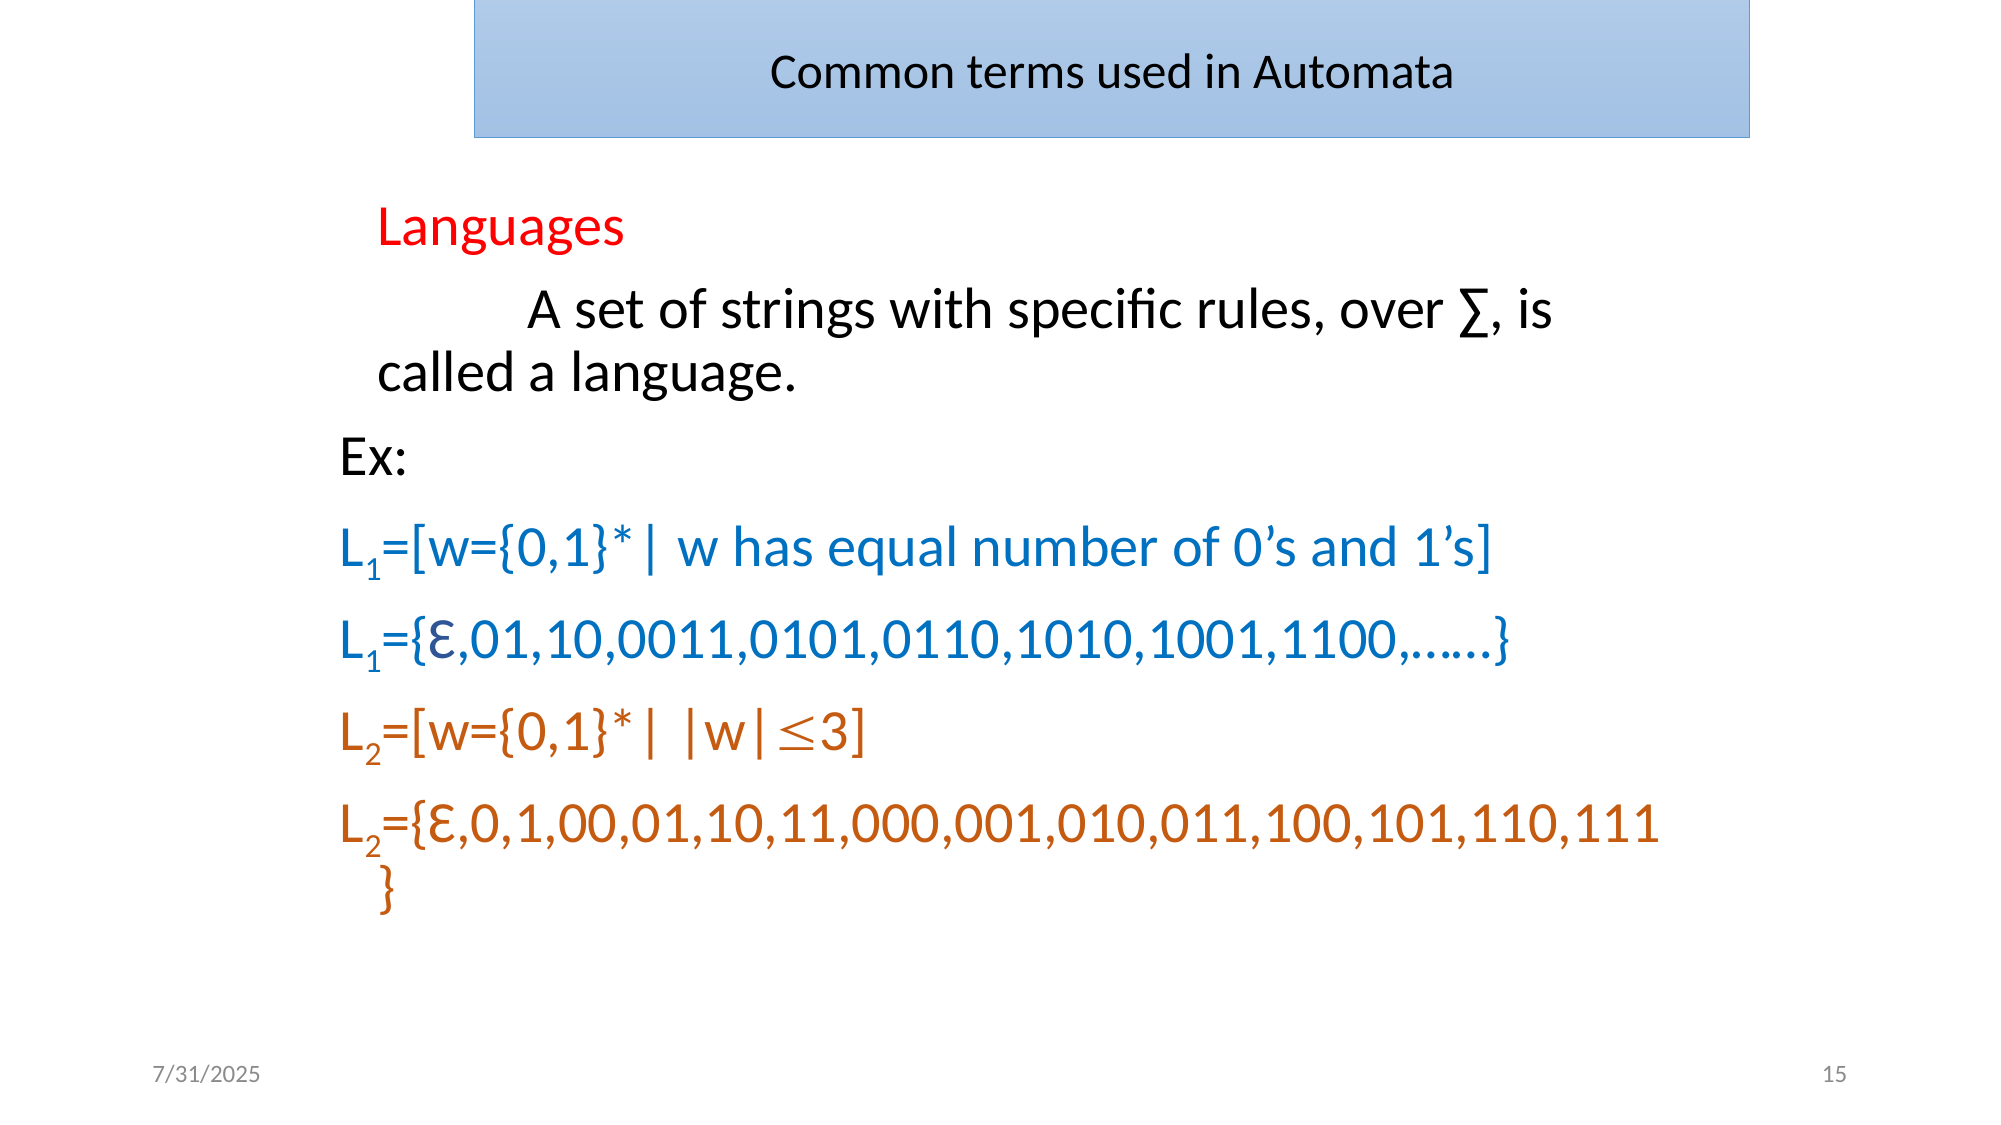

Common terms used in Automata
	Languages
		A set of strings with specific rules, over ∑, is called a language.
Ex:
L1=[w={0,1}*| w has equal number of 0’s and 1’s]
L1={Ɛ,01,10,0011,0101,0110,1010,1001,1100,……}
L2=[w={0,1}*| |w|≤3]
L2={Ɛ,0,1,00,01,10,11,000,001,010,011,100,101,110,111}

7/31/2025
15